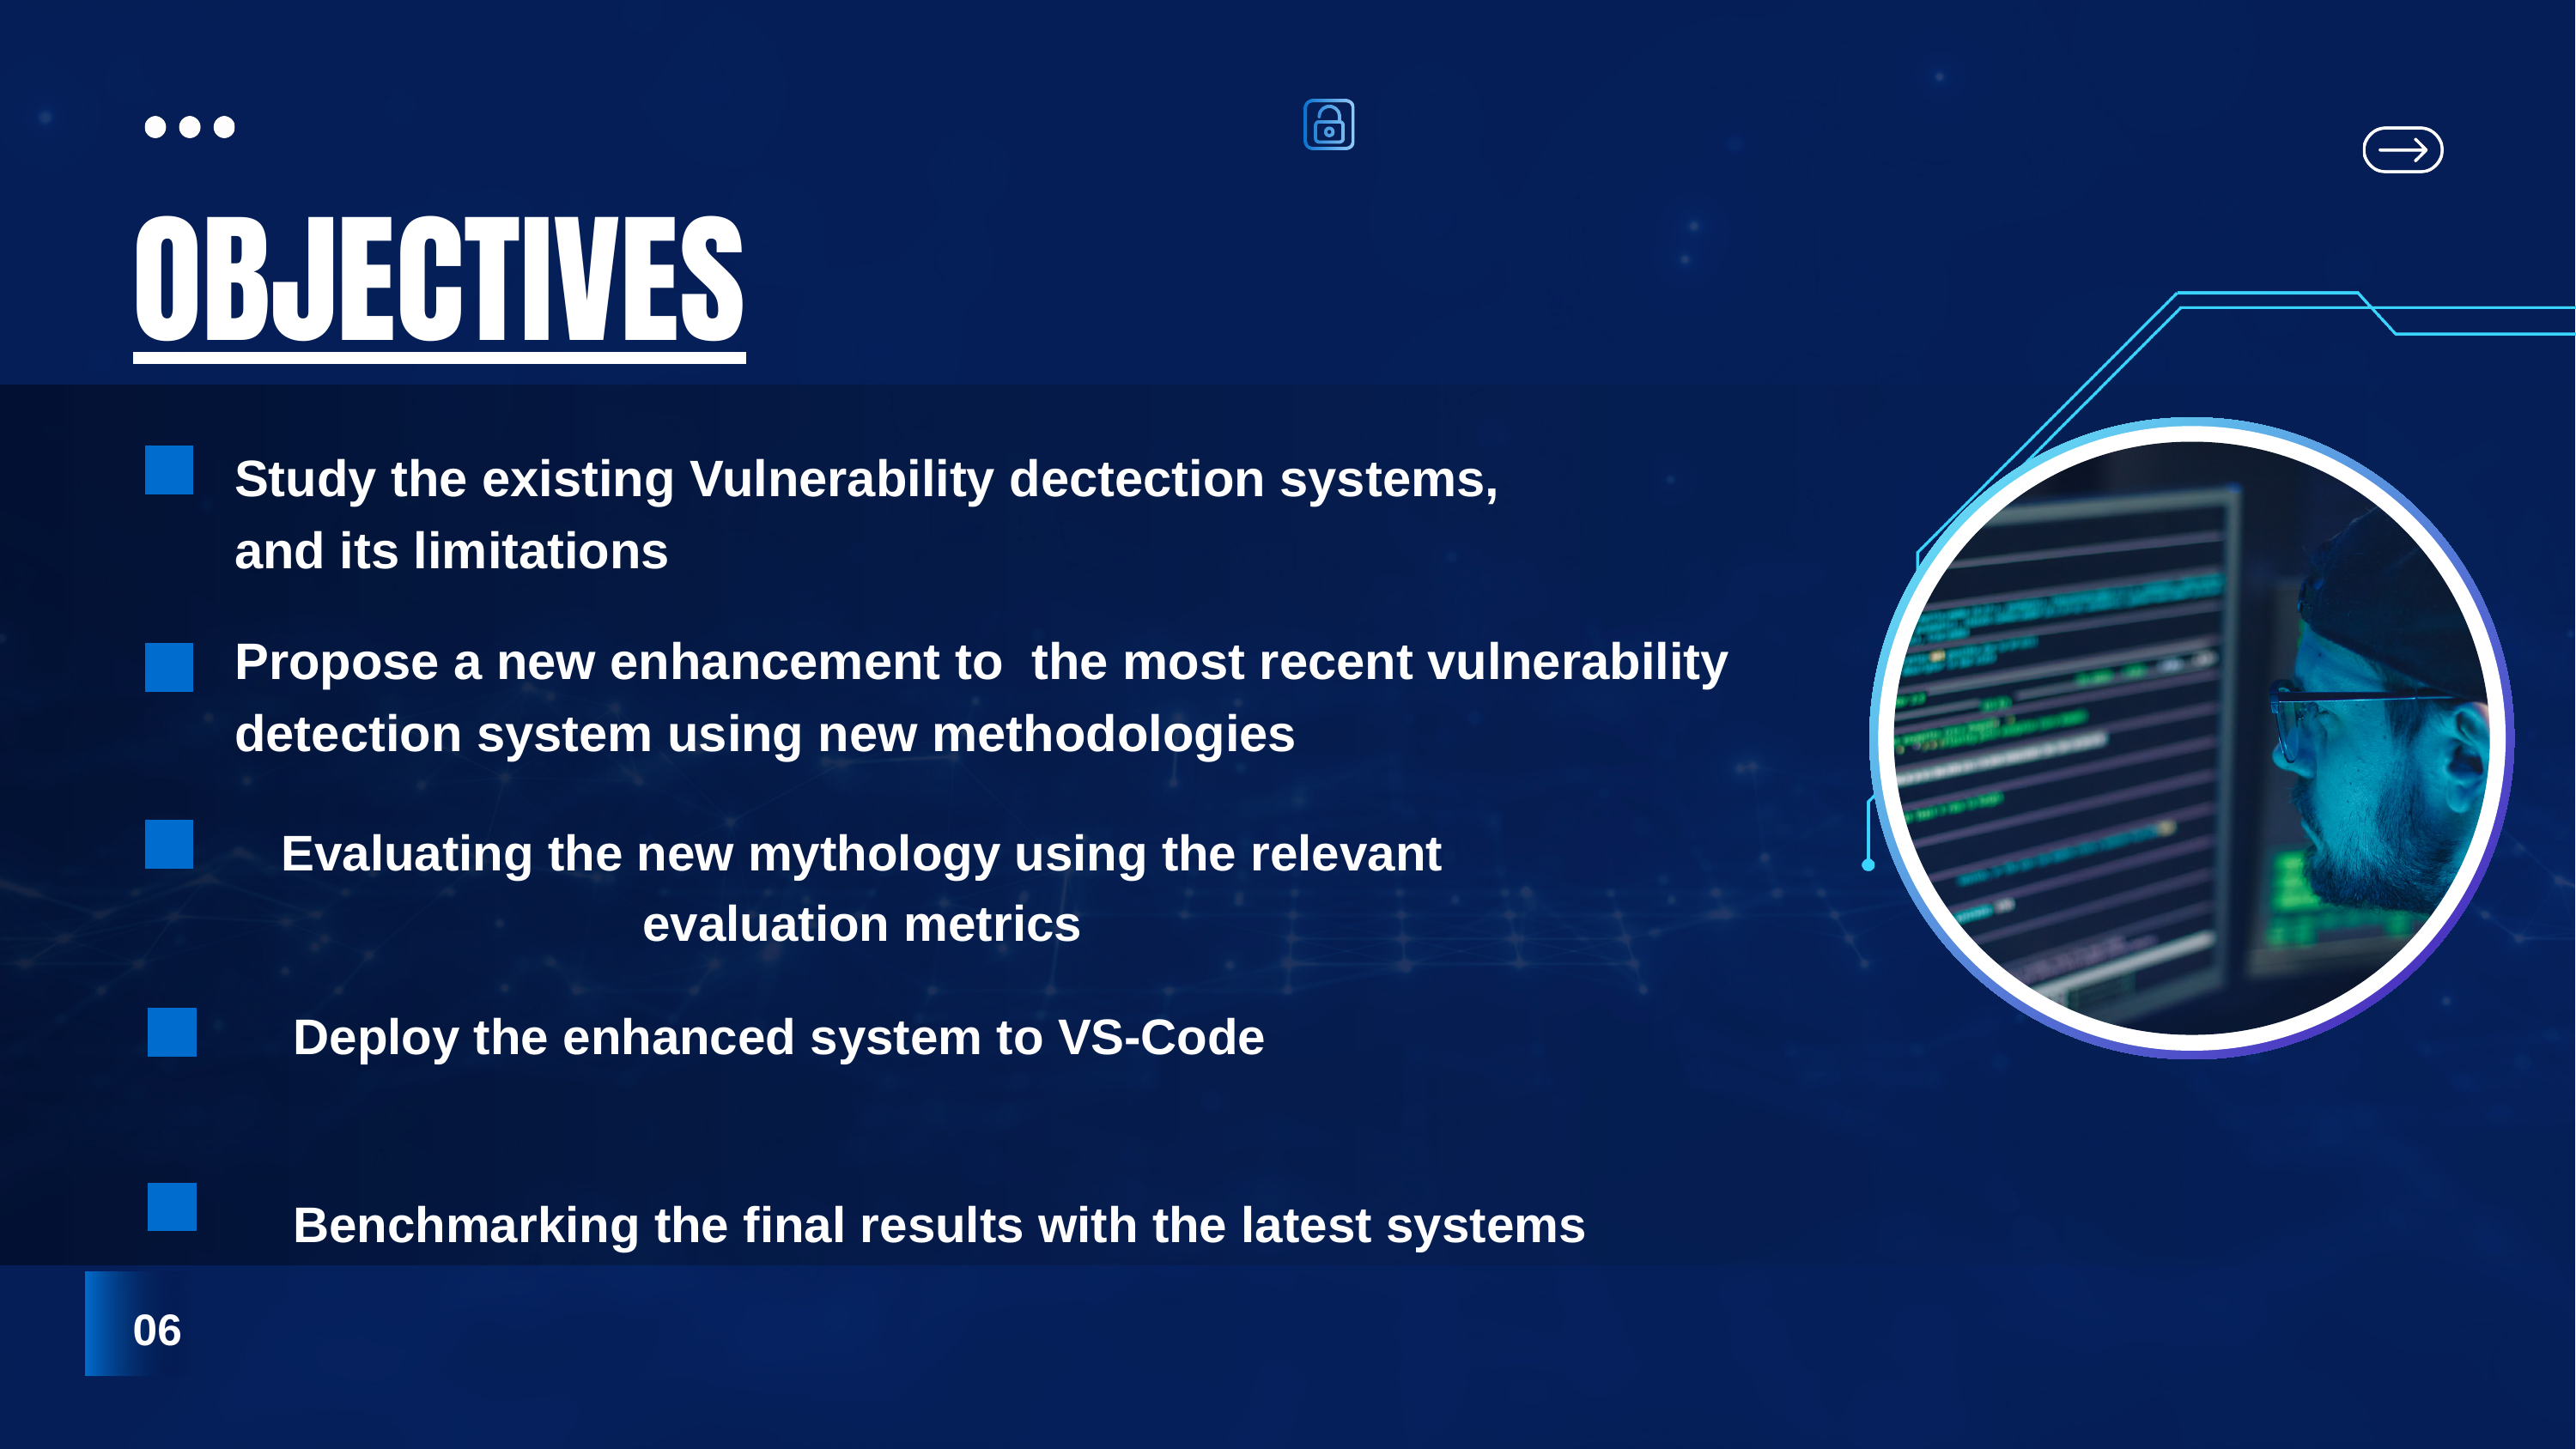

Thynk Unlimited

OBJECTIVES

Study the existing Vulnerability dectection systems, and its limitations

Propose a new enhancement to  the most recent vulnerability  detection system using new methodologies

Evaluating the new mythology using the relevant evaluation metrics

Deploy the enhanced system to VS-Code

Benchmarking the final results with the latest systems

06